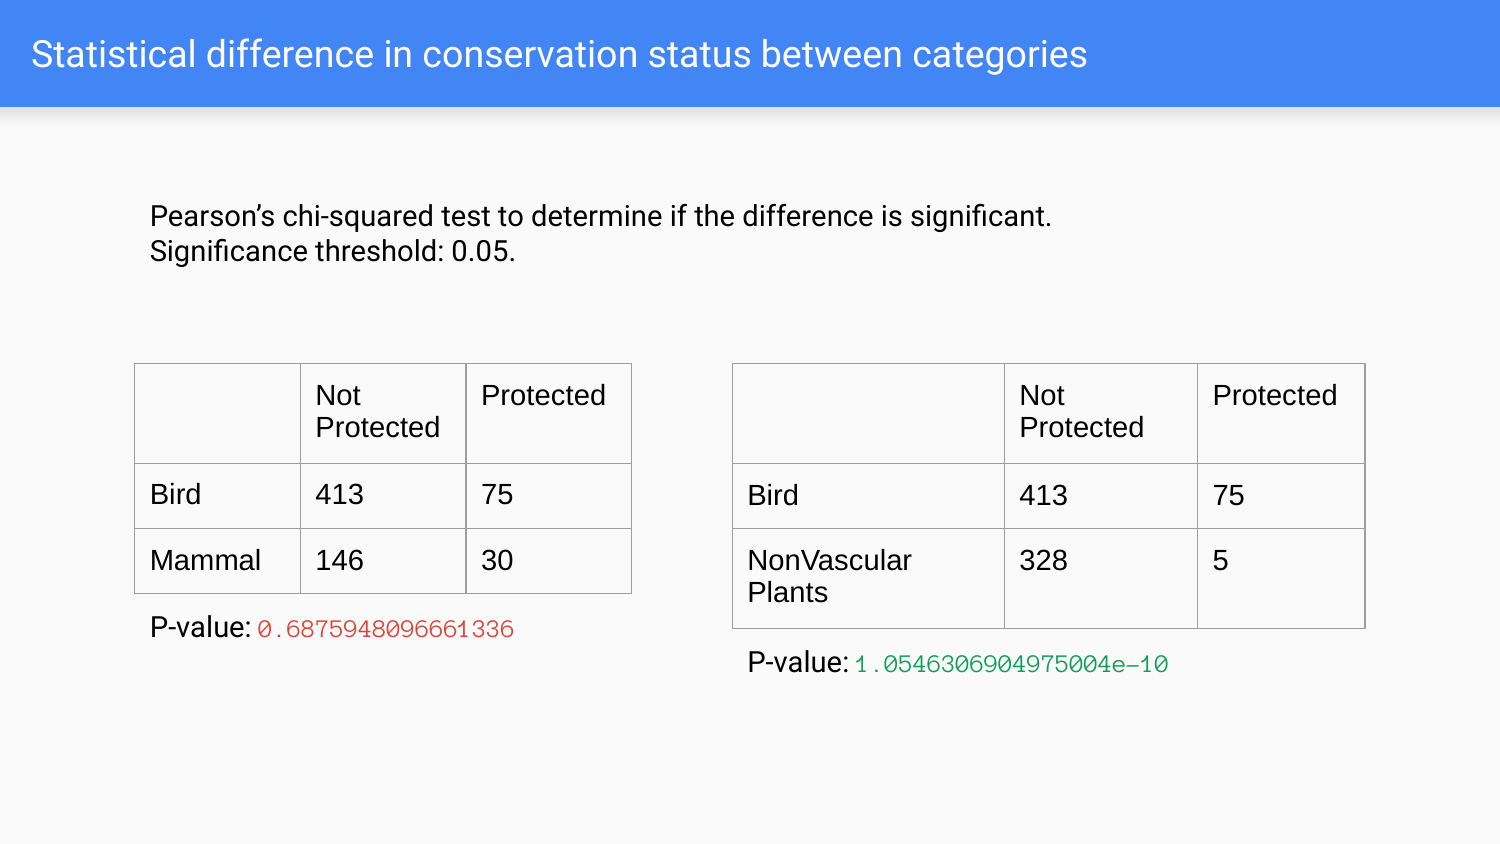

# Statistical difference in conservation status between categories
Pearson’s chi-squared test to determine if the difference is significant.
Significance threshold: 0.05.
|  | Not Protected | Protected |
| --- | --- | --- |
| Bird | 413 | 75 |
| Mammal | 146 | 30 |
|  | Not Protected | Protected |
| --- | --- | --- |
| Bird | 413 | 75 |
| NonVascular Plants | 328 | 5 |
P-value: 0.6875948096661336
P-value: 1.0546306904975004e-10